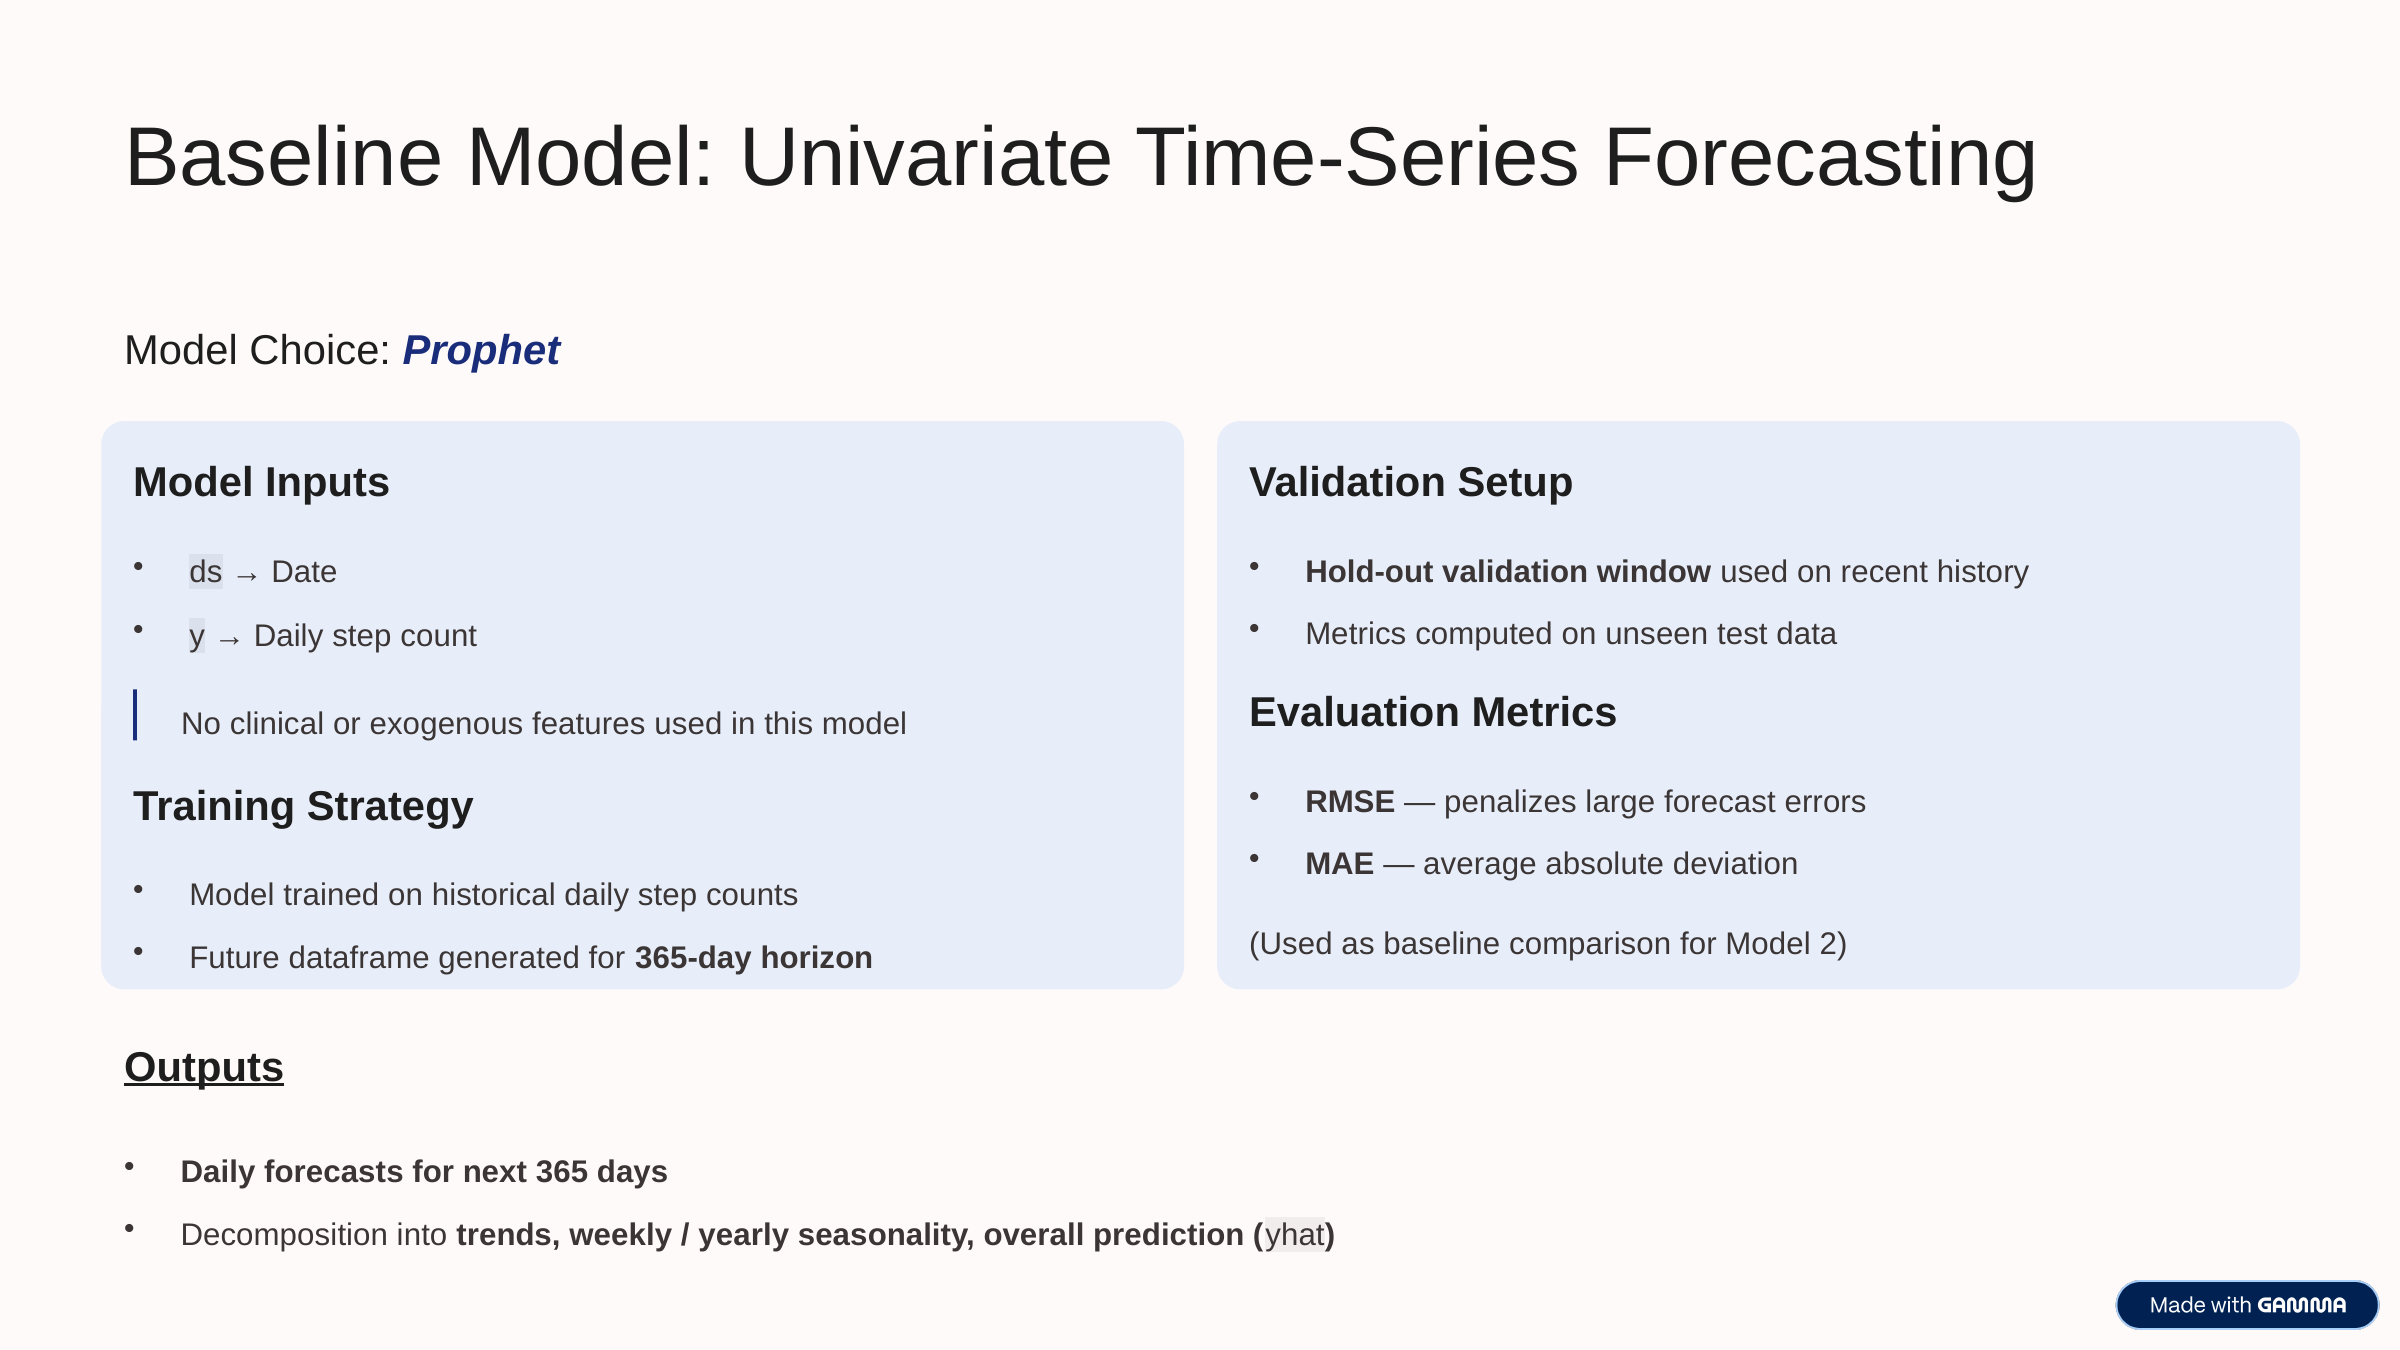

Baseline Model: Univariate Time-Series Forecasting
Model Choice: Prophet

Model Inputs
Validation Setup
ds → Date
Hold-out validation window used on recent history
Metrics computed on unseen test data
y → Daily step count
Evaluation Metrics

No clinical or exogenous features used in this model
RMSE — penalizes large forecast errors
Training Strategy
MAE — average absolute deviation
Model trained on historical daily step counts
(Used as baseline comparison for Model 2)
Future dataframe generated for 365-day horizon
Outputs
Daily forecasts for next 365 days
Decomposition into trends, weekly / yearly seasonality, overall prediction (yhat)